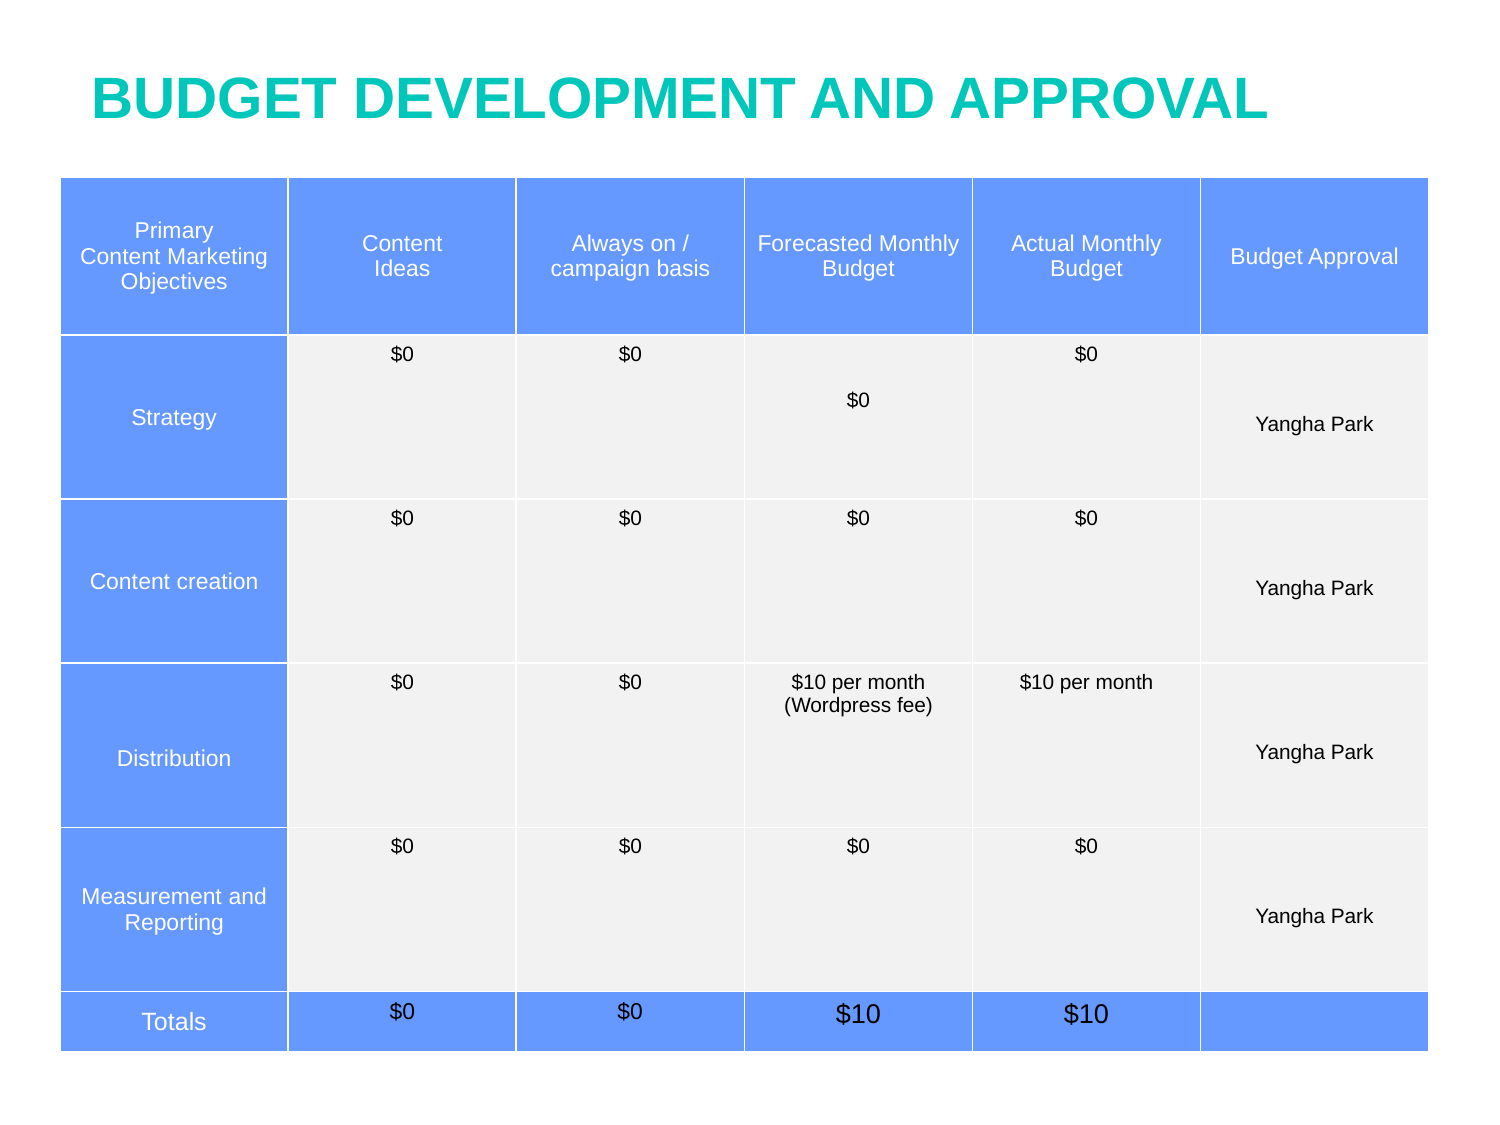

BUDGET DEVELOPMENT AND APPROVAL
| Primary Content Marketing Objectives | Content Ideas | Always on / campaign basis | Forecasted Monthly Budget | Actual Monthly Budget | Budget Approval |
| --- | --- | --- | --- | --- | --- |
| Strategy | $0 | $0 | $0 | $0 | Yangha Park |
| Content creation | $0 | $0 | $0 | $0 | Yangha Park |
| Distribution | $0 | $0 | $10 per month (Wordpress fee) | $10 per month | Yangha Park |
| Measurement and Reporting | $0 | $0 | $0 | $0 | Yangha Park |
| Totals | $0 | $0 | $10 | $10 |  |